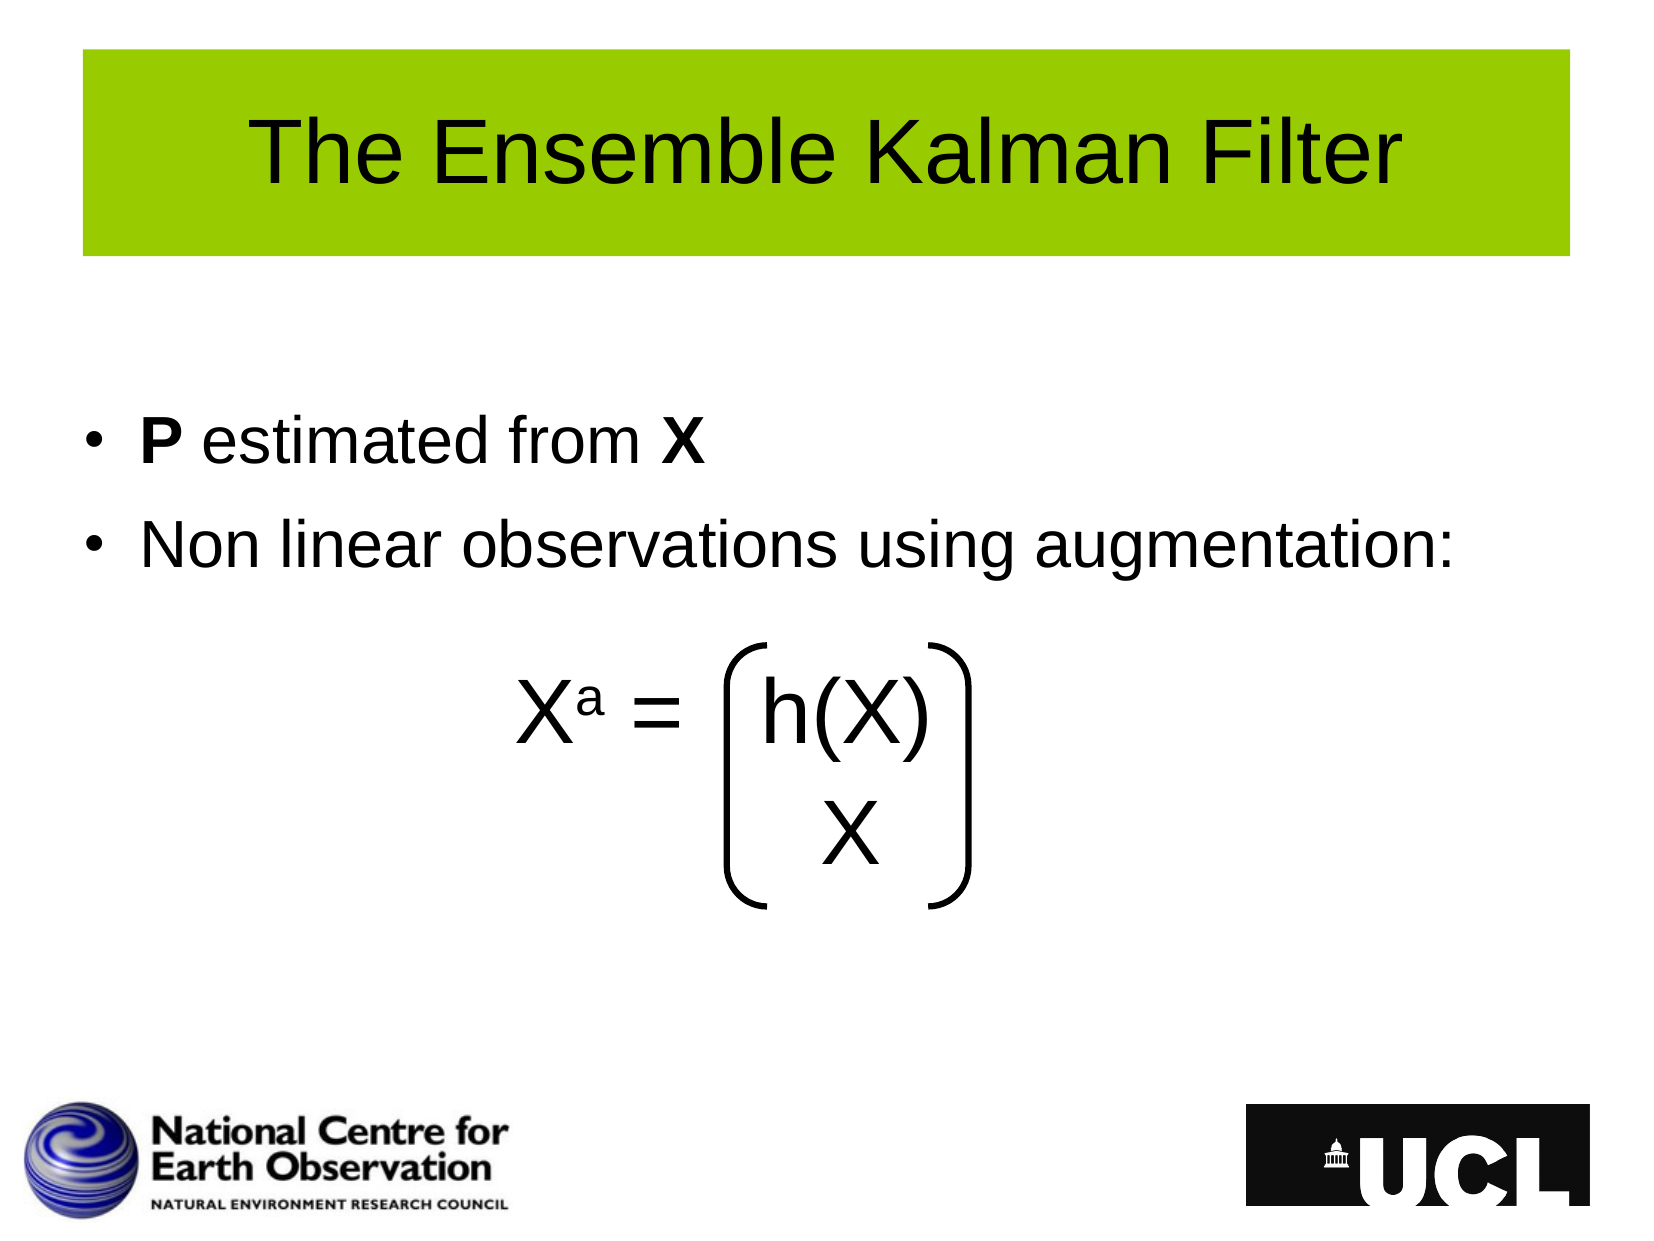

# The Ensemble Kalman Filter

P estimated from X
Non linear observations using augmentation:

Xa =   h(X)
            X